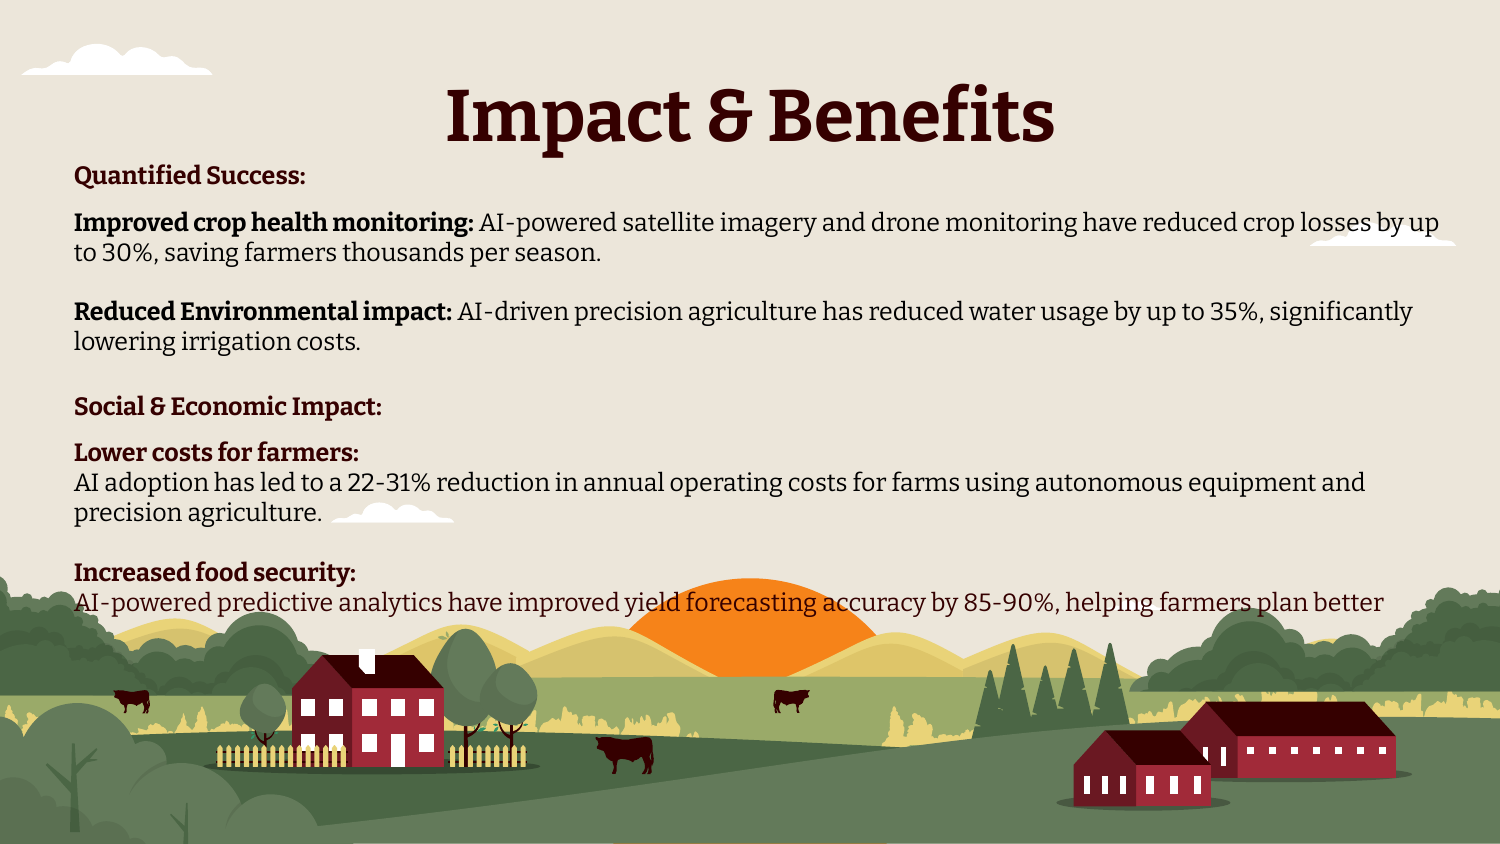

# Impact & Benefits
Quantified Success:
Improved crop health monitoring: AI-powered satellite imagery and drone monitoring have reduced crop losses by up to 30%, saving farmers thousands per season.

Reduced Environmental impact: AI-driven precision agriculture has reduced water usage by up to 35%, significantly lowering irrigation costs.

Social & Economic Impact:
Lower costs for farmers:
AI adoption has led to a 22-31% reduction in annual operating costs for farms using autonomous equipment and precision agriculture.

Increased food security:
AI-powered predictive analytics have improved yield forecasting accuracy by 85-90%, helping farmers plan better